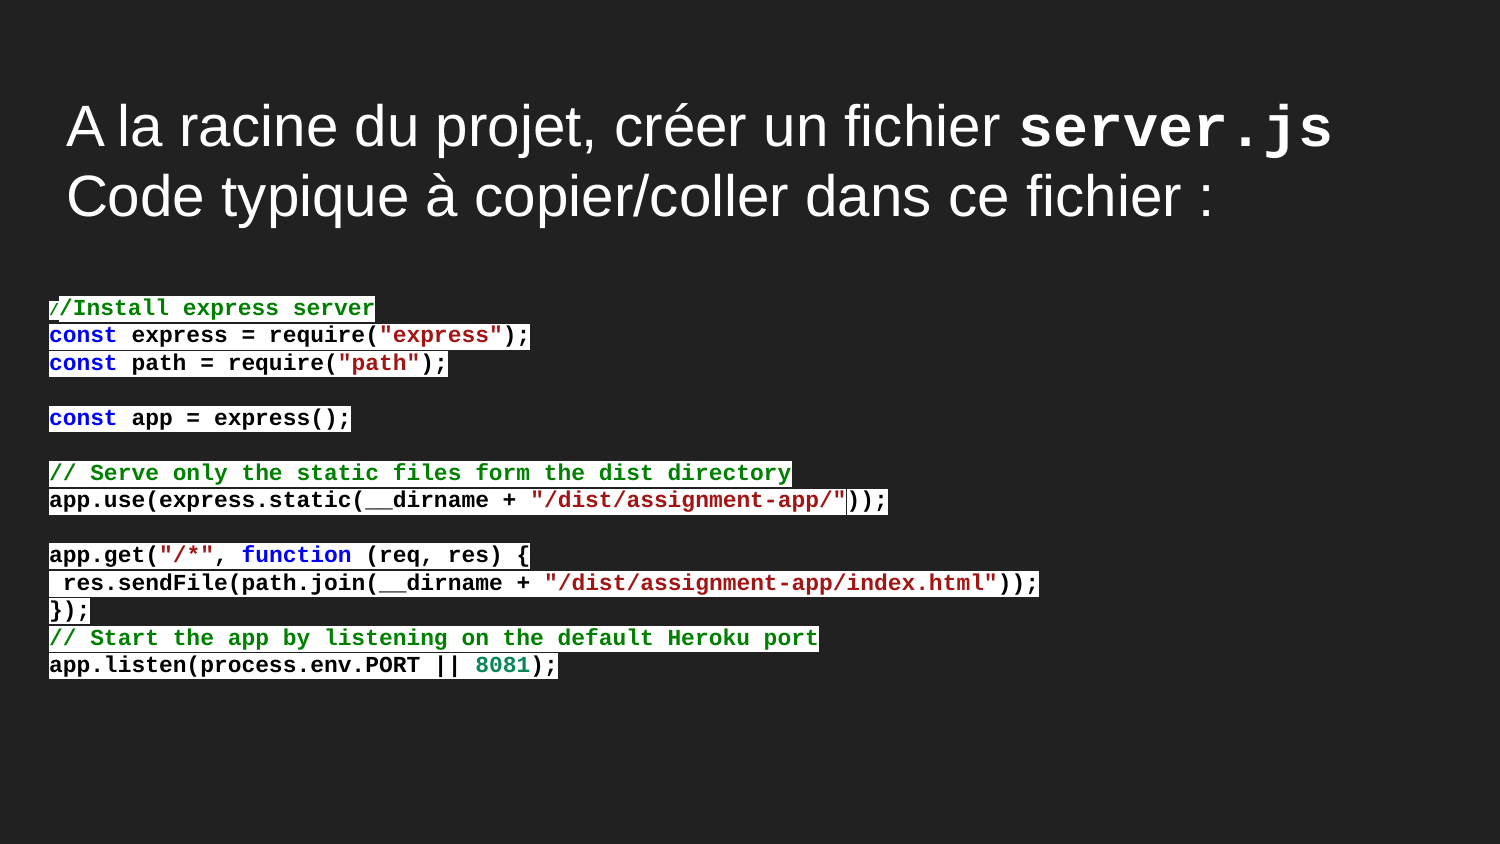

# A la racine du projet, créer un fichier server.js
Code typique à copier/coller dans ce fichier :
//Install express server
const express = require("express");
const path = require("path");

const app = express();

// Serve only the static files form the dist directory
app.use(express.static(__dirname + "/dist/assignment-app/"));

app.get("/*", function (req, res) {
 res.sendFile(path.join(__dirname + "/dist/assignment-app/index.html"));
});
// Start the app by listening on the default Heroku port
app.listen(process.env.PORT || 8081);